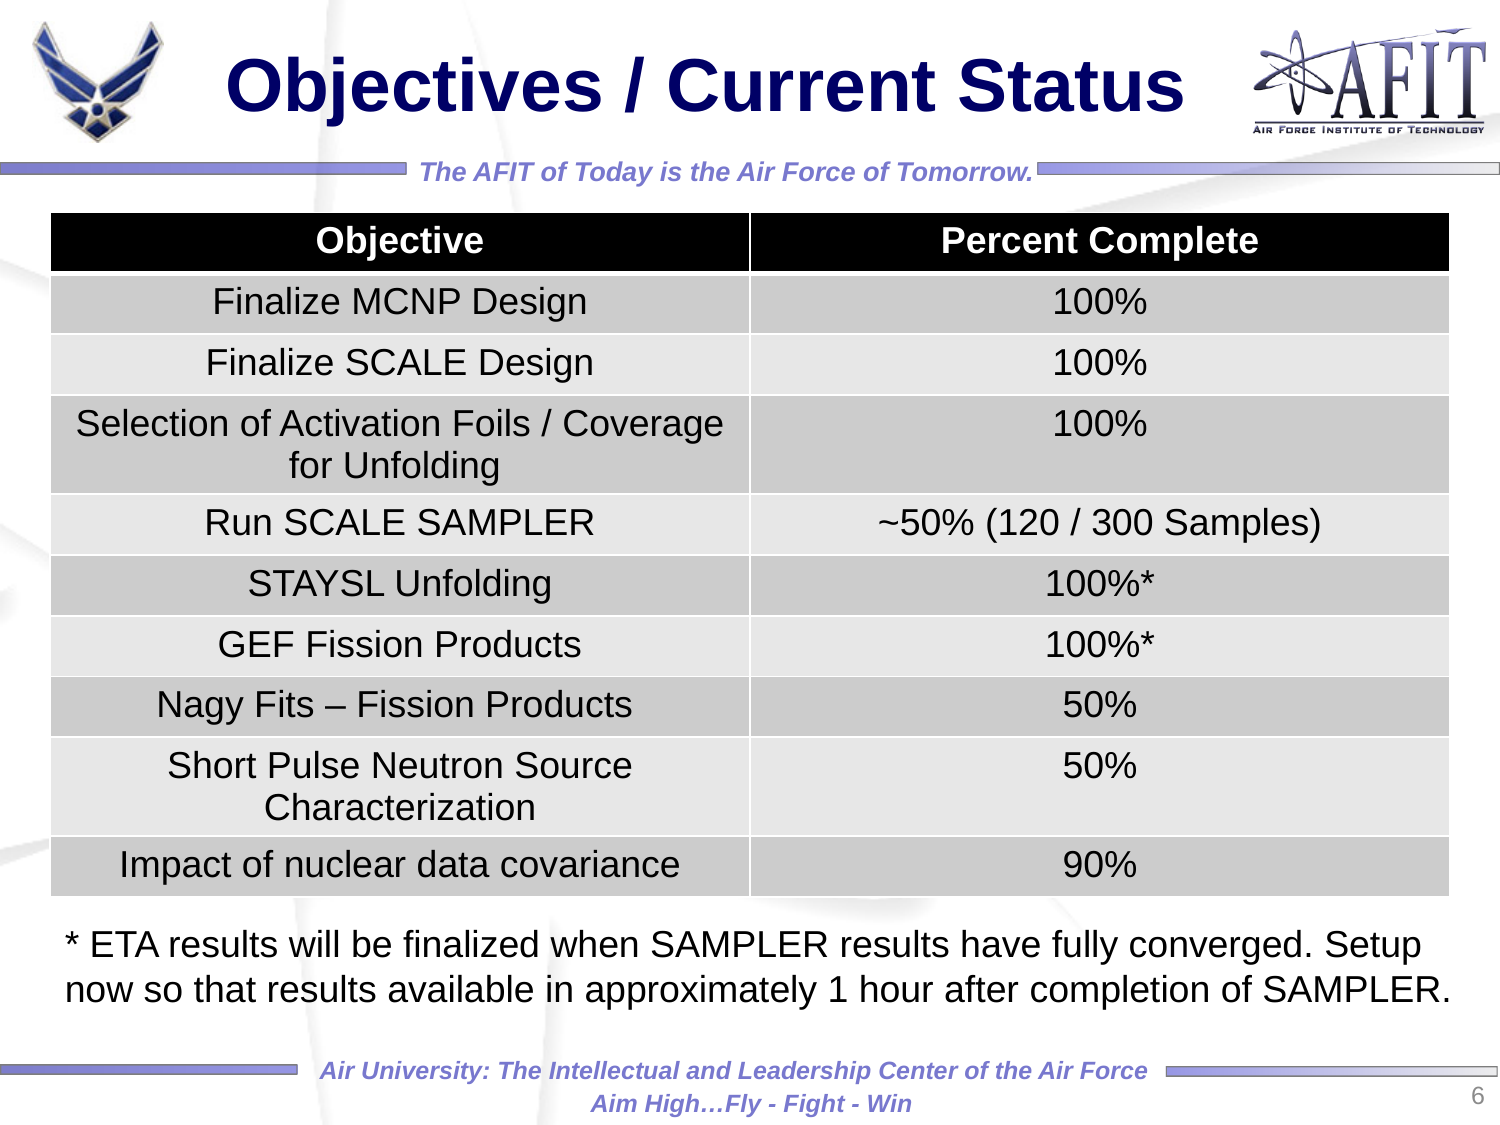

# Objectives / Current Status
| Objective | Percent Complete |
| --- | --- |
| Finalize MCNP Design | 100% |
| Finalize SCALE Design | 100% |
| Selection of Activation Foils / Coverage for Unfolding | 100% |
| Run SCALE SAMPLER | ~50% (120 / 300 Samples) |
| STAYSL Unfolding | 100%\* |
| GEF Fission Products | 100%\* |
| Nagy Fits – Fission Products | 50% |
| Short Pulse Neutron Source Characterization | 50% |
| Impact of nuclear data covariance | 90% |
* ETA results will be finalized when SAMPLER results have fully converged. Setup now so that results available in approximately 1 hour after completion of SAMPLER.
6